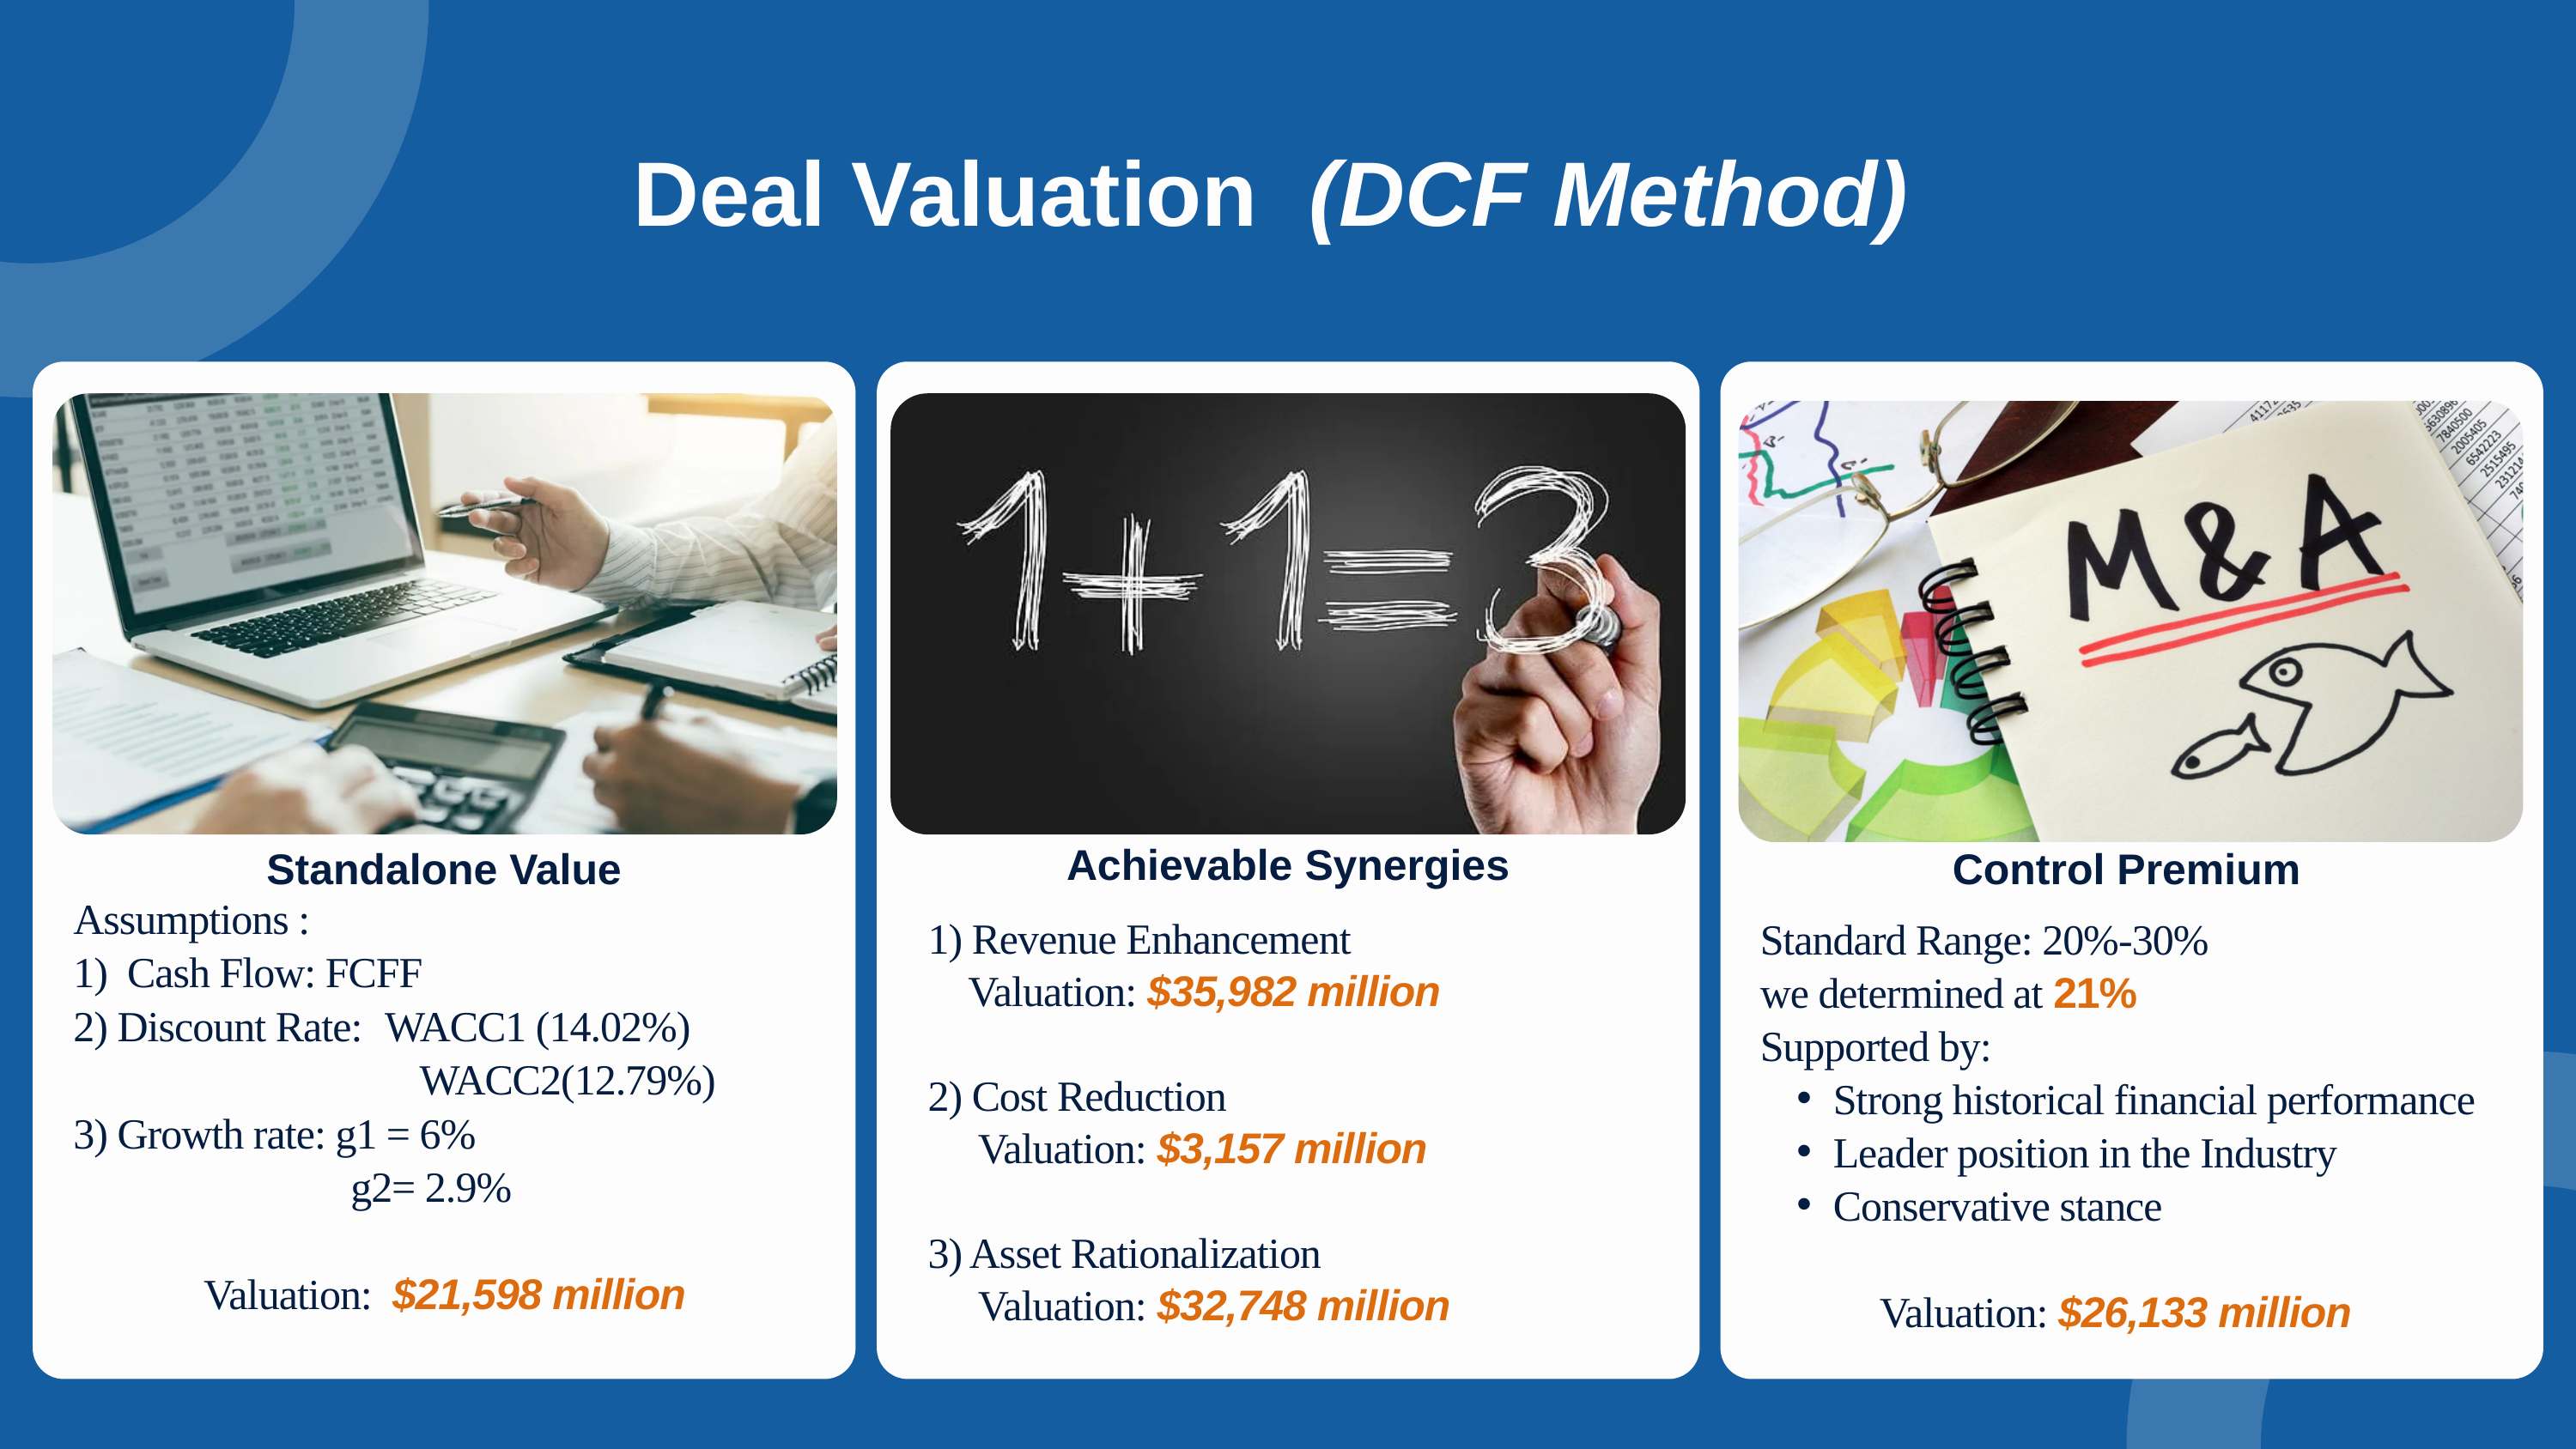

Deal Valuation  (DCF Method)

Achievable Synergies

Standalone Value
Control Premium

Assumptions :
1)  Cash Flow: FCFF
2) Discount Rate:  WACC1 (14.02%)
                                   WACC2(12.79%)
3) Growth rate: g1 = 6%
                            g2= 2.9%

Valuation:  $21,598 million

1) Revenue Enhancement
    Valuation: $35,982 million

2) Cost Reduction
     Valuation: $3,157 million

3) Asset Rationalization
     Valuation: $32,748 million

Standard Range: 20%-30%
we determined at 21%
Supported by:
Strong historical financial performance
Leader position in the Industry
Conservative stance

            Valuation: $26,133 million